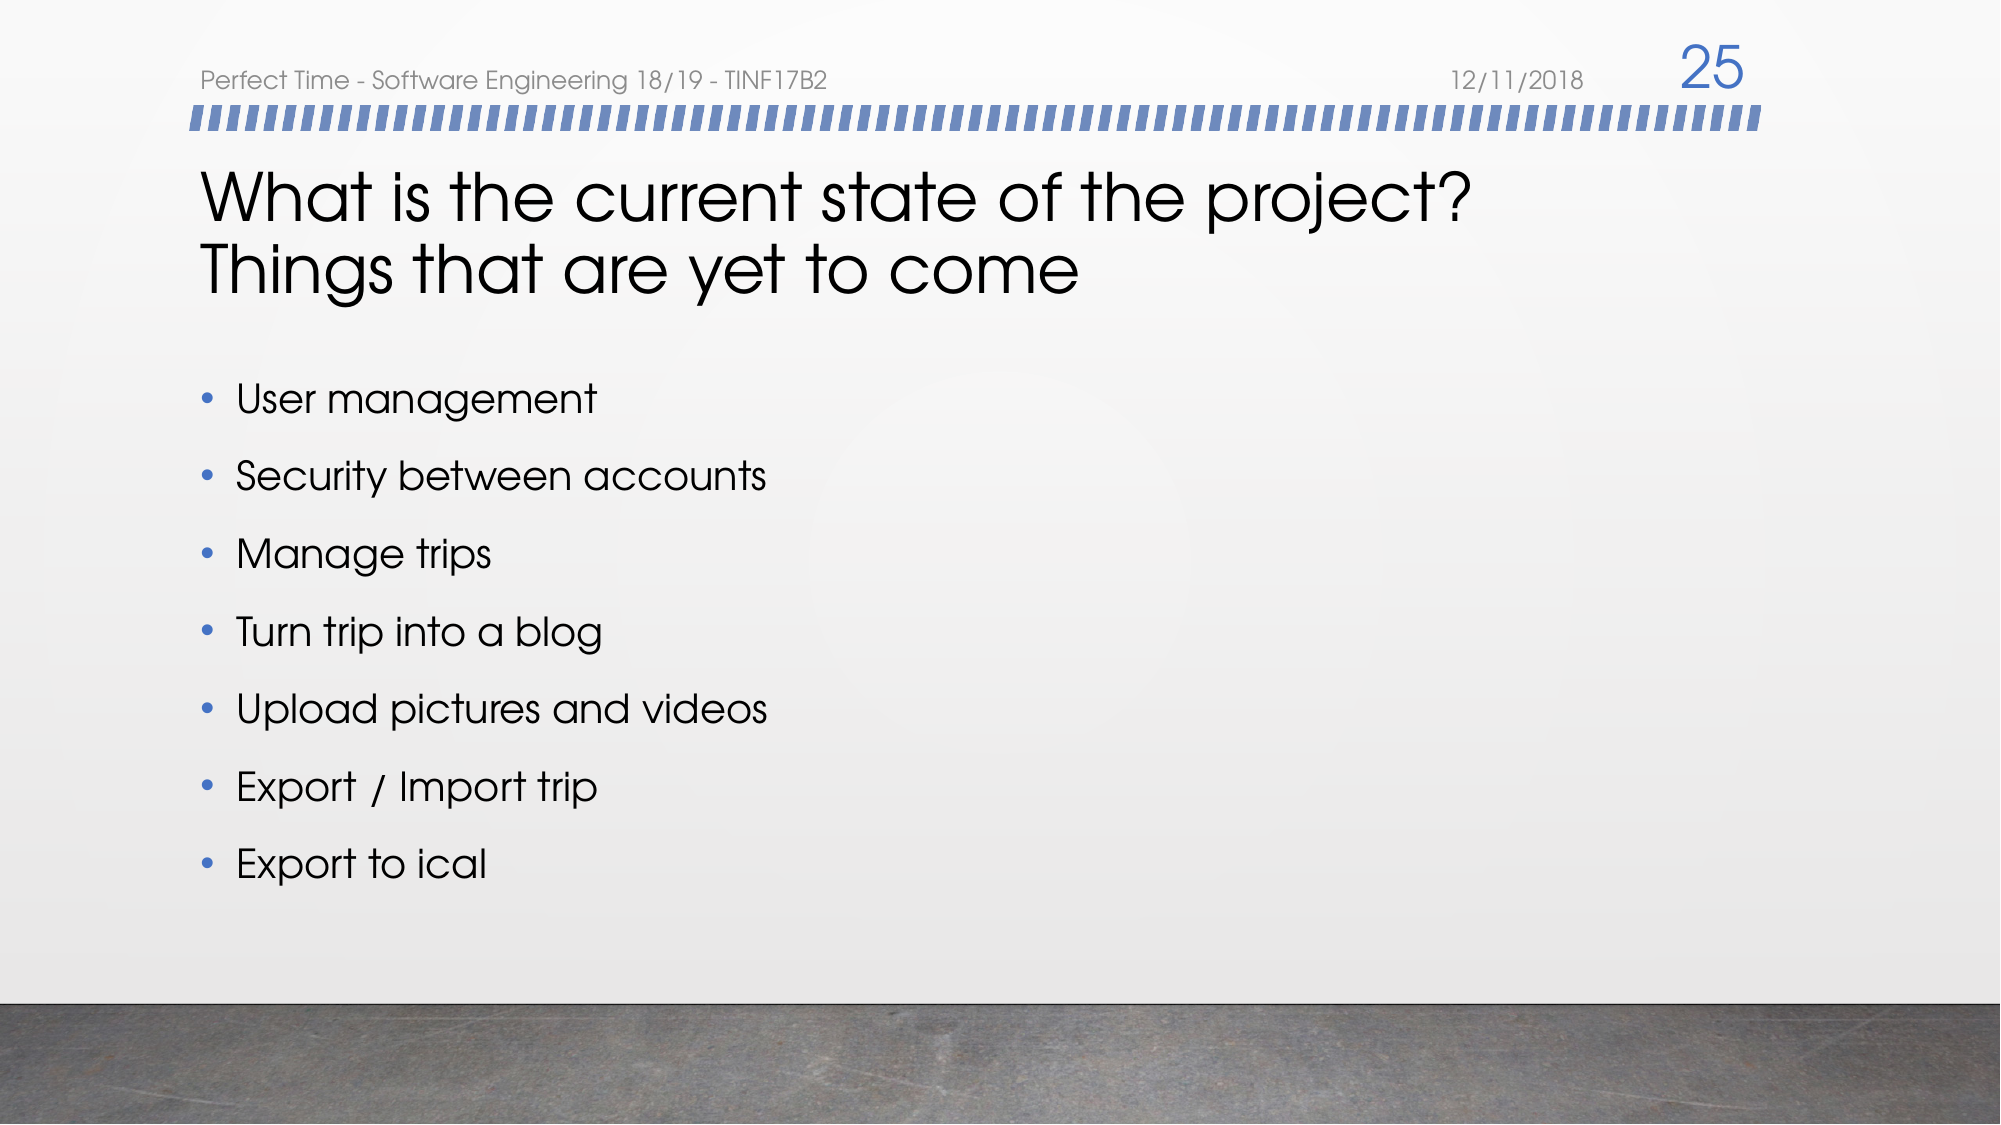

25
Perfect Time - Software Engineering 18/19 - TINF17B2
12/11/2018
# What is the current state of the project? Things that are yet to come
User management
Security between accounts
Manage trips
Turn trip into a blog
Upload pictures and videos
Export / Import trip
Export to ical